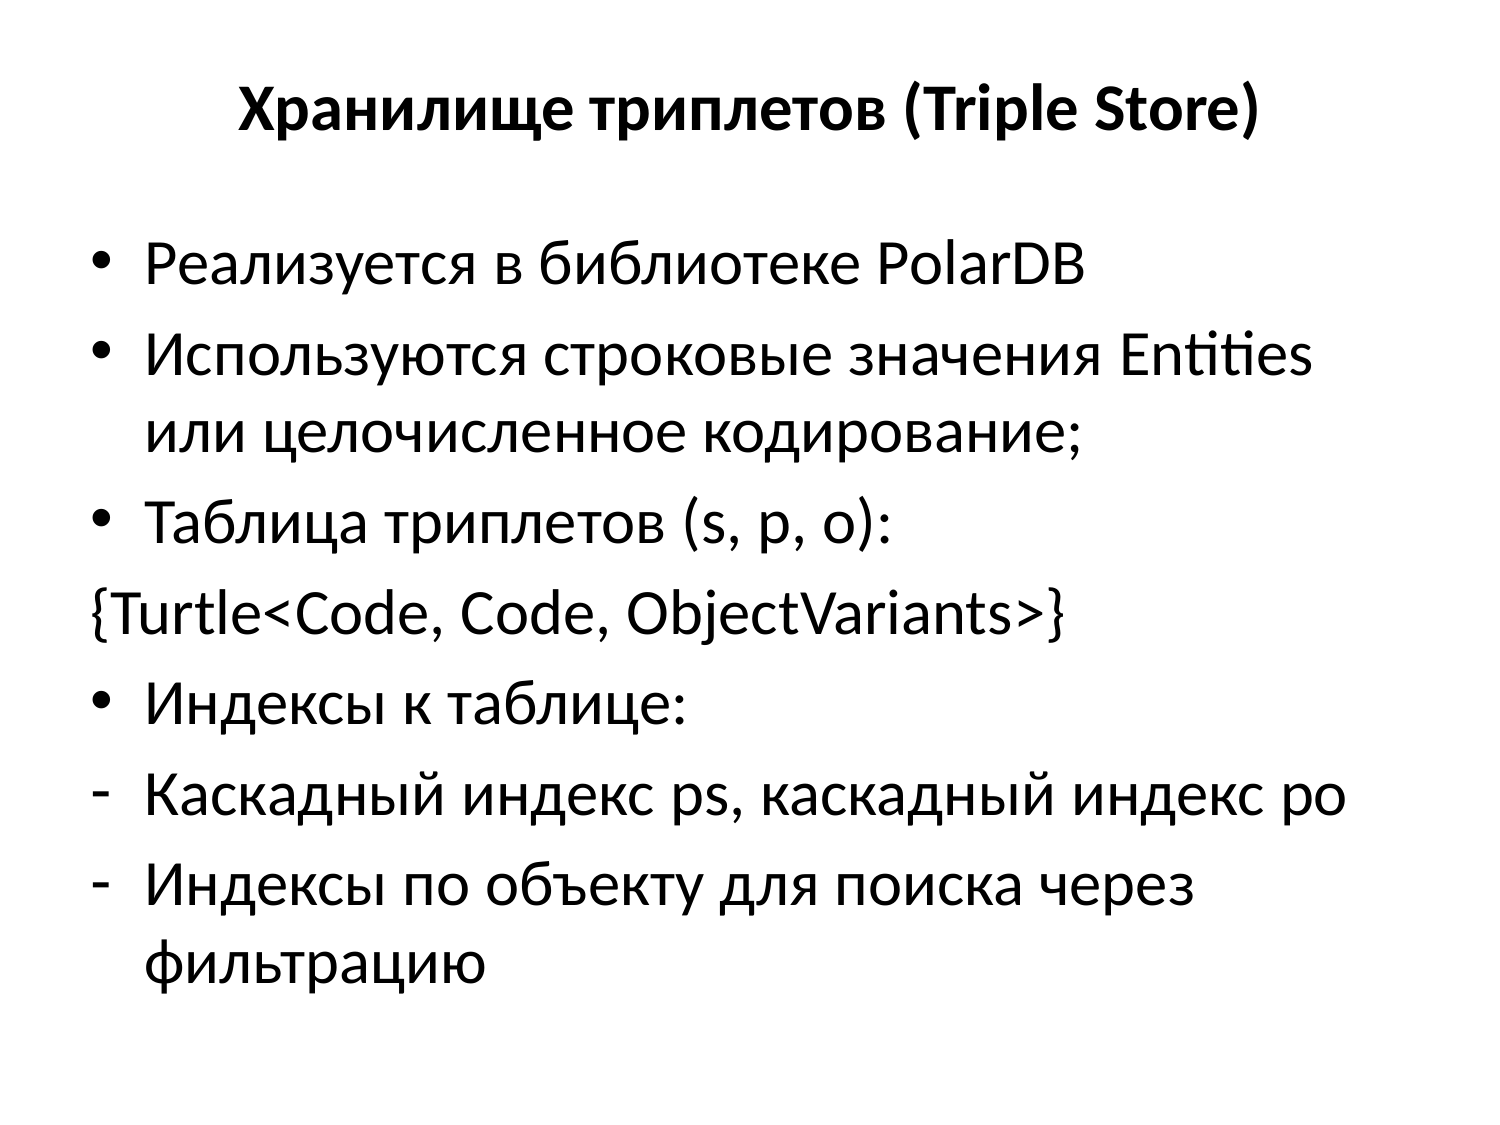

# Хранилище триплетов (Triple Store)
Реализуется в библиотеке PolarDB
Используются строковые значения Entities или целочисленное кодирование;
Таблица триплетов (s, p, o):
{Turtle<Code, Code, ObjectVariants>}
Индексы к таблице:
Каскадный индекс ps, каскадный индекс po
Индексы по объекту для поиска через фильтрацию